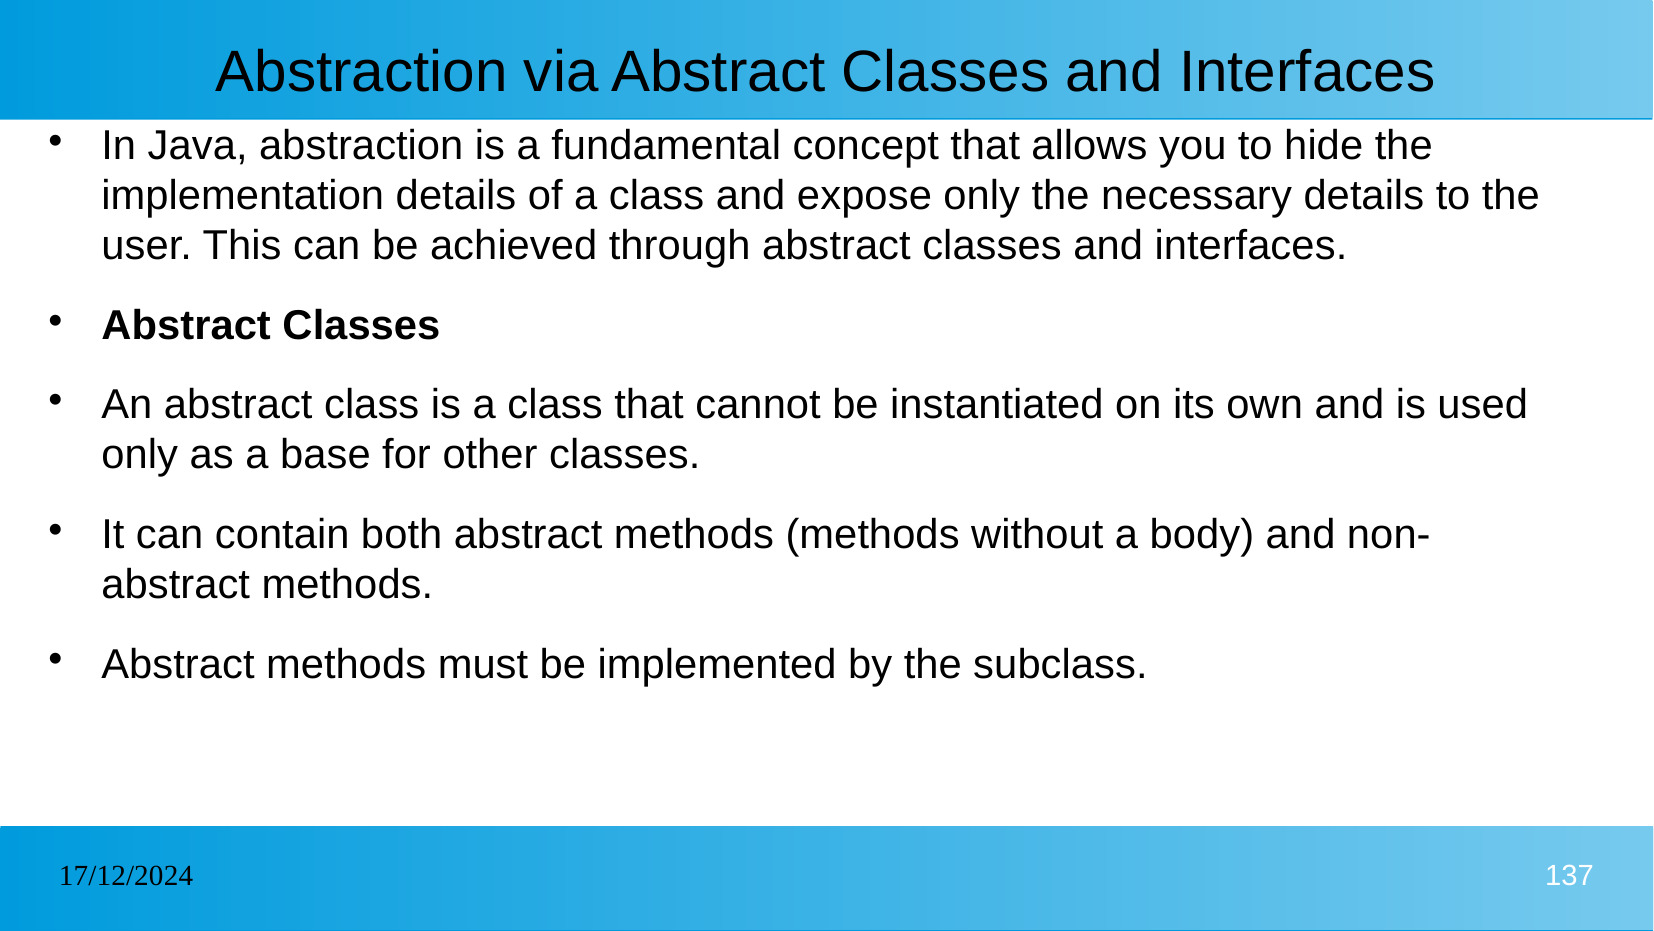

# Abstraction via Abstract Classes and Interfaces
In Java, abstraction is a fundamental concept that allows you to hide the implementation details of a class and expose only the necessary details to the user. This can be achieved through abstract classes and interfaces.
Abstract Classes
An abstract class is a class that cannot be instantiated on its own and is used only as a base for other classes.
It can contain both abstract methods (methods without a body) and non-abstract methods.
Abstract methods must be implemented by the subclass.
17/12/2024
137